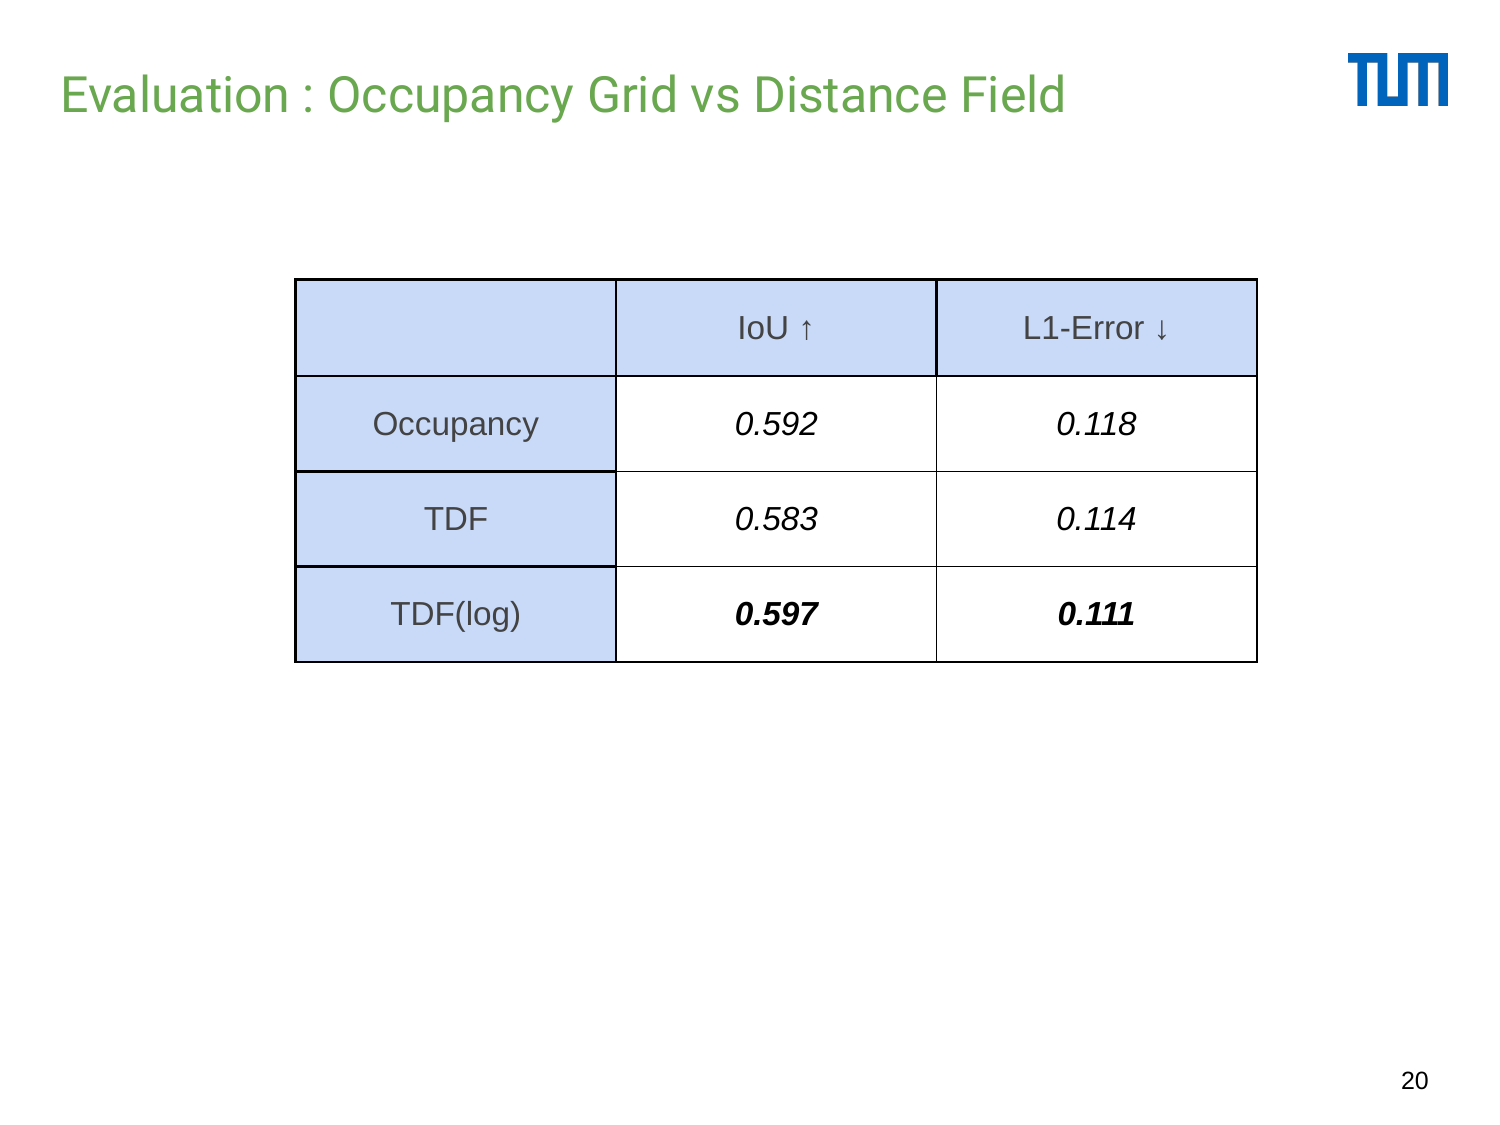

Evaluation : Occupancy Grid vs Distance Field
|  | IoU ↑ | L1-Error ↓ |
| --- | --- | --- |
| Occupancy | 0.592 | 0.118 |
| TDF | 0.583 | 0.114 |
| TDF(log) | 0.597 | 0.111 |
20